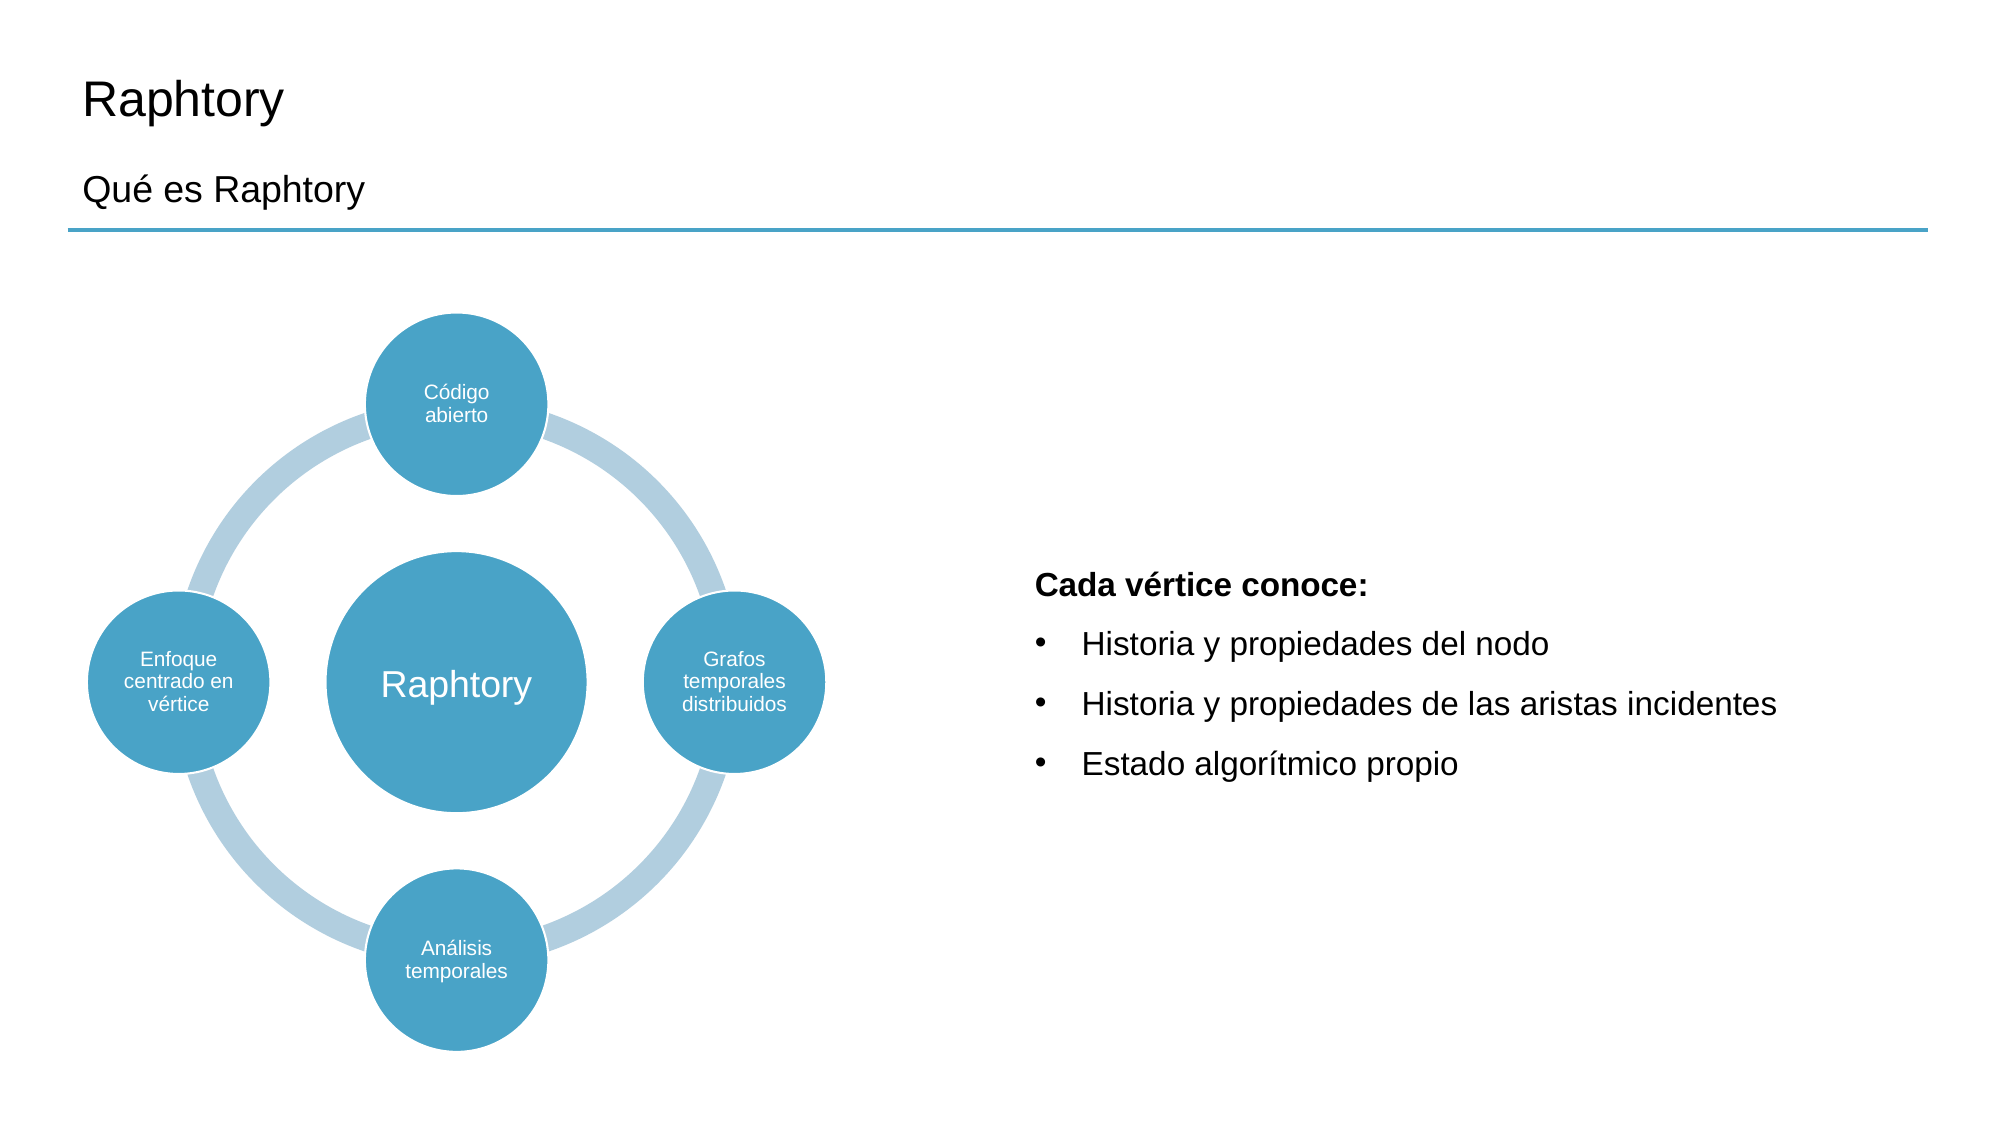

Raphtory
Qué es Raphtory
Raphtory
Código abierto
Grafos temporales distribuidos
Análisis temporales
Enfoque centrado en vértice
Cada vértice conoce:
Historia y propiedades del nodo
Historia y propiedades de las aristas incidentes
Estado algorítmico propio